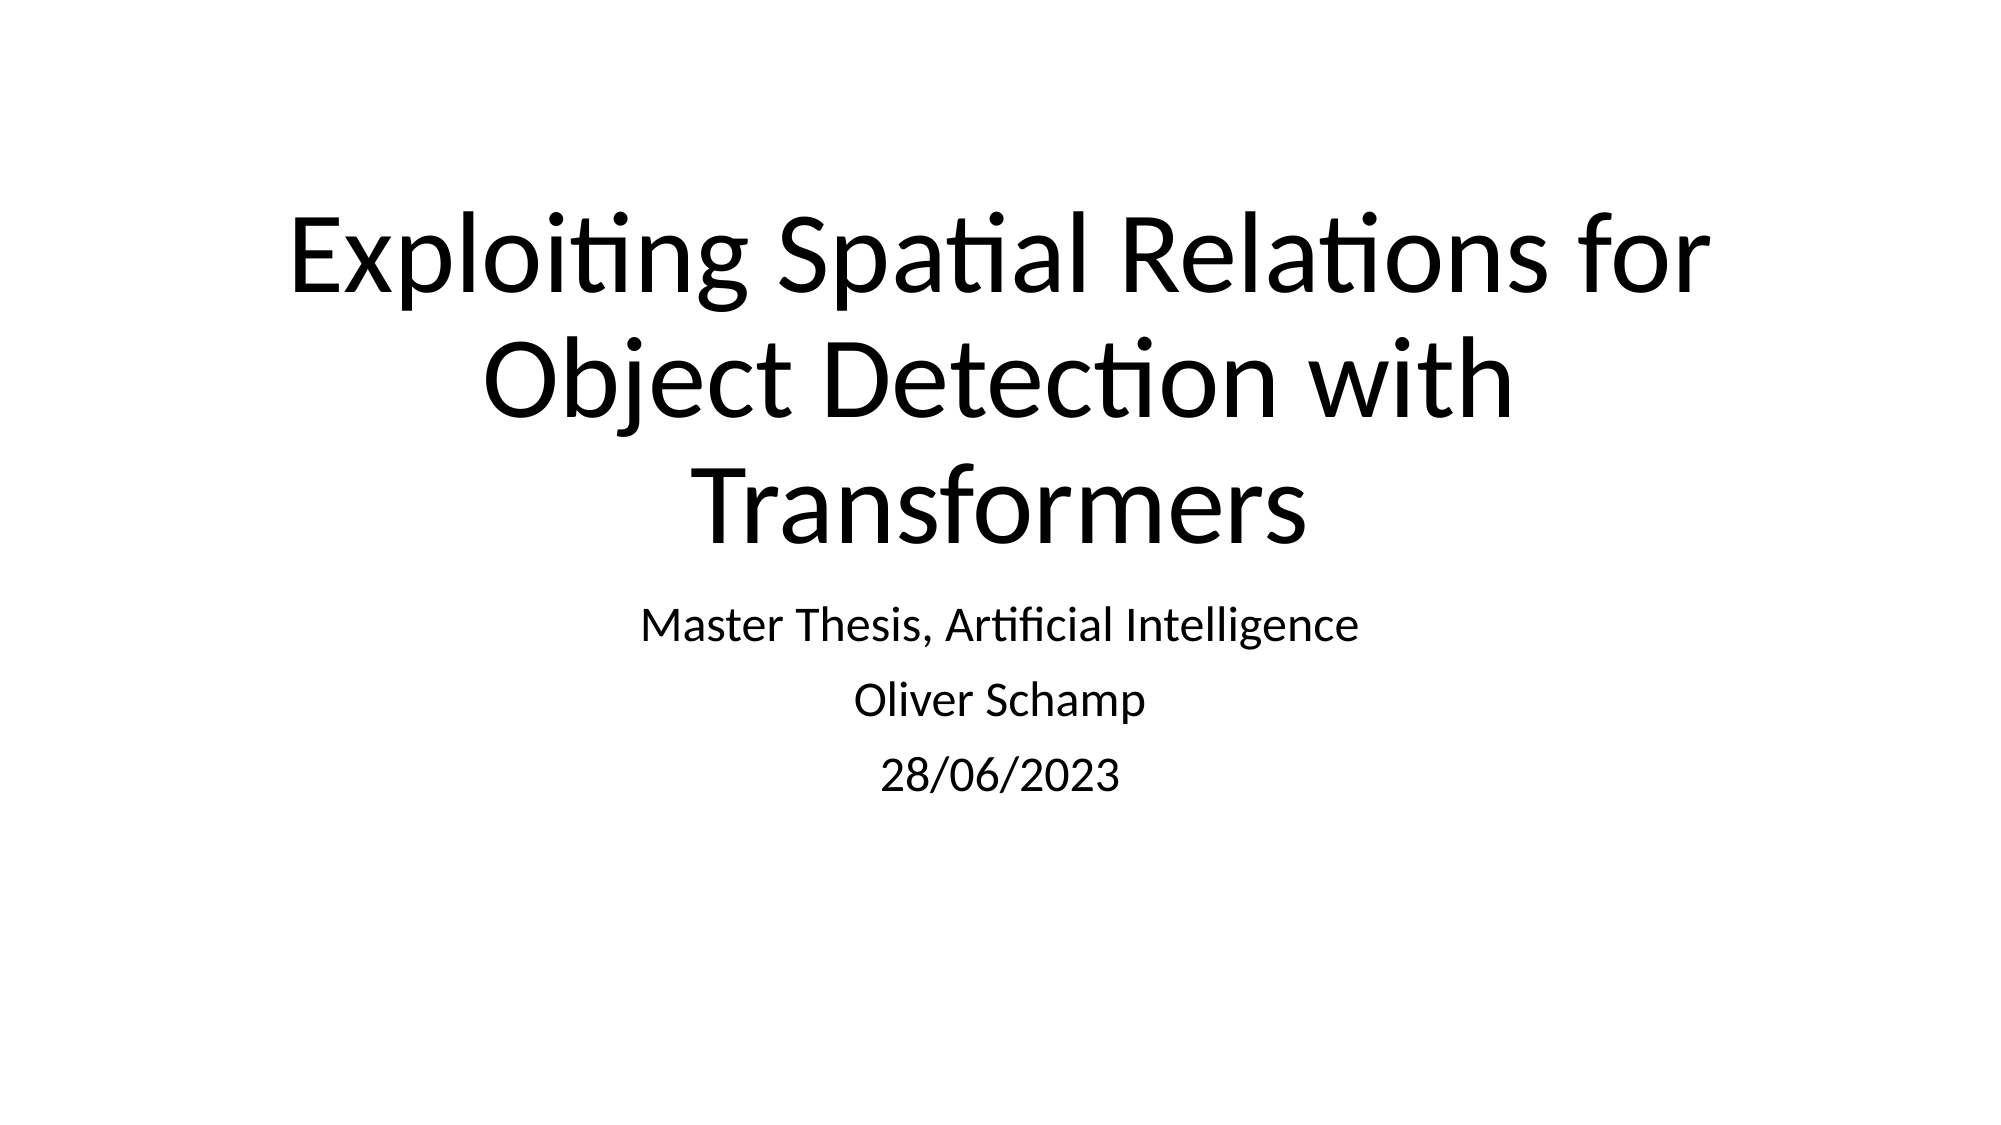

# Exploiting Spatial Relations for Object Detection with Transformers
Master Thesis, Artificial Intelligence
Oliver Schamp
28/06/2023